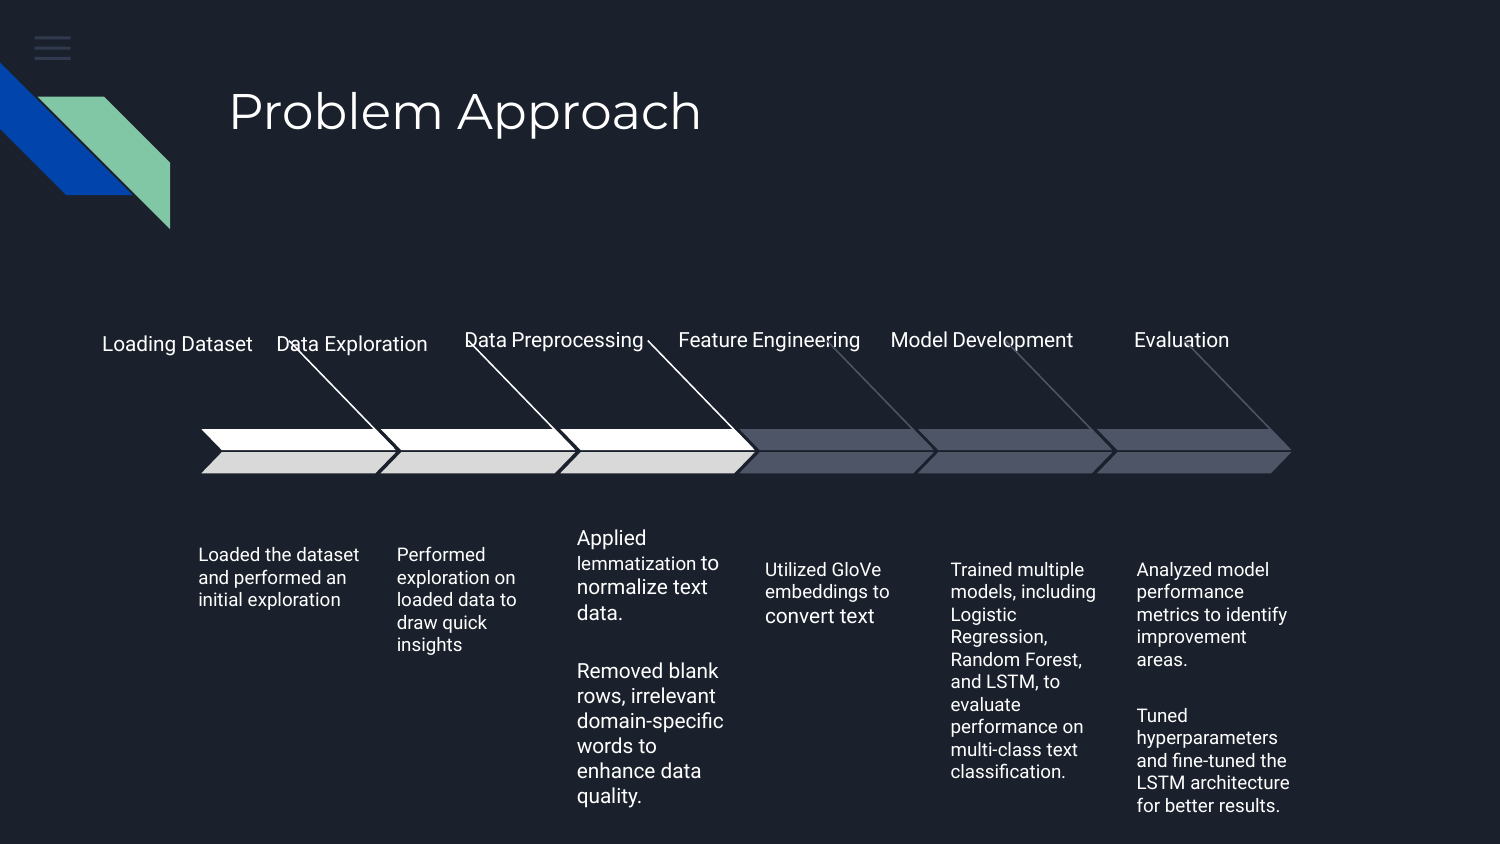

# Problem Approach
Data Preprocessing

Feature Engineering
Model Development
Evaluation

Loading Dataset

Data Exploration

Applied lemmatization to normalize text data.
Removed blank rows, irrelevant domain-specific words to enhance data quality.

Performed exploration on loaded data to draw quick insights
Loaded the dataset and performed an initial exploration
Utilized GloVe embeddings to convert text
Trained multiple models, including Logistic Regression, Random Forest, and LSTM, to evaluate performance on multi-class text classification.
Analyzed model performance metrics to identify improvement areas.
Tuned hyperparameters and fine-tuned the LSTM architecture for better results.